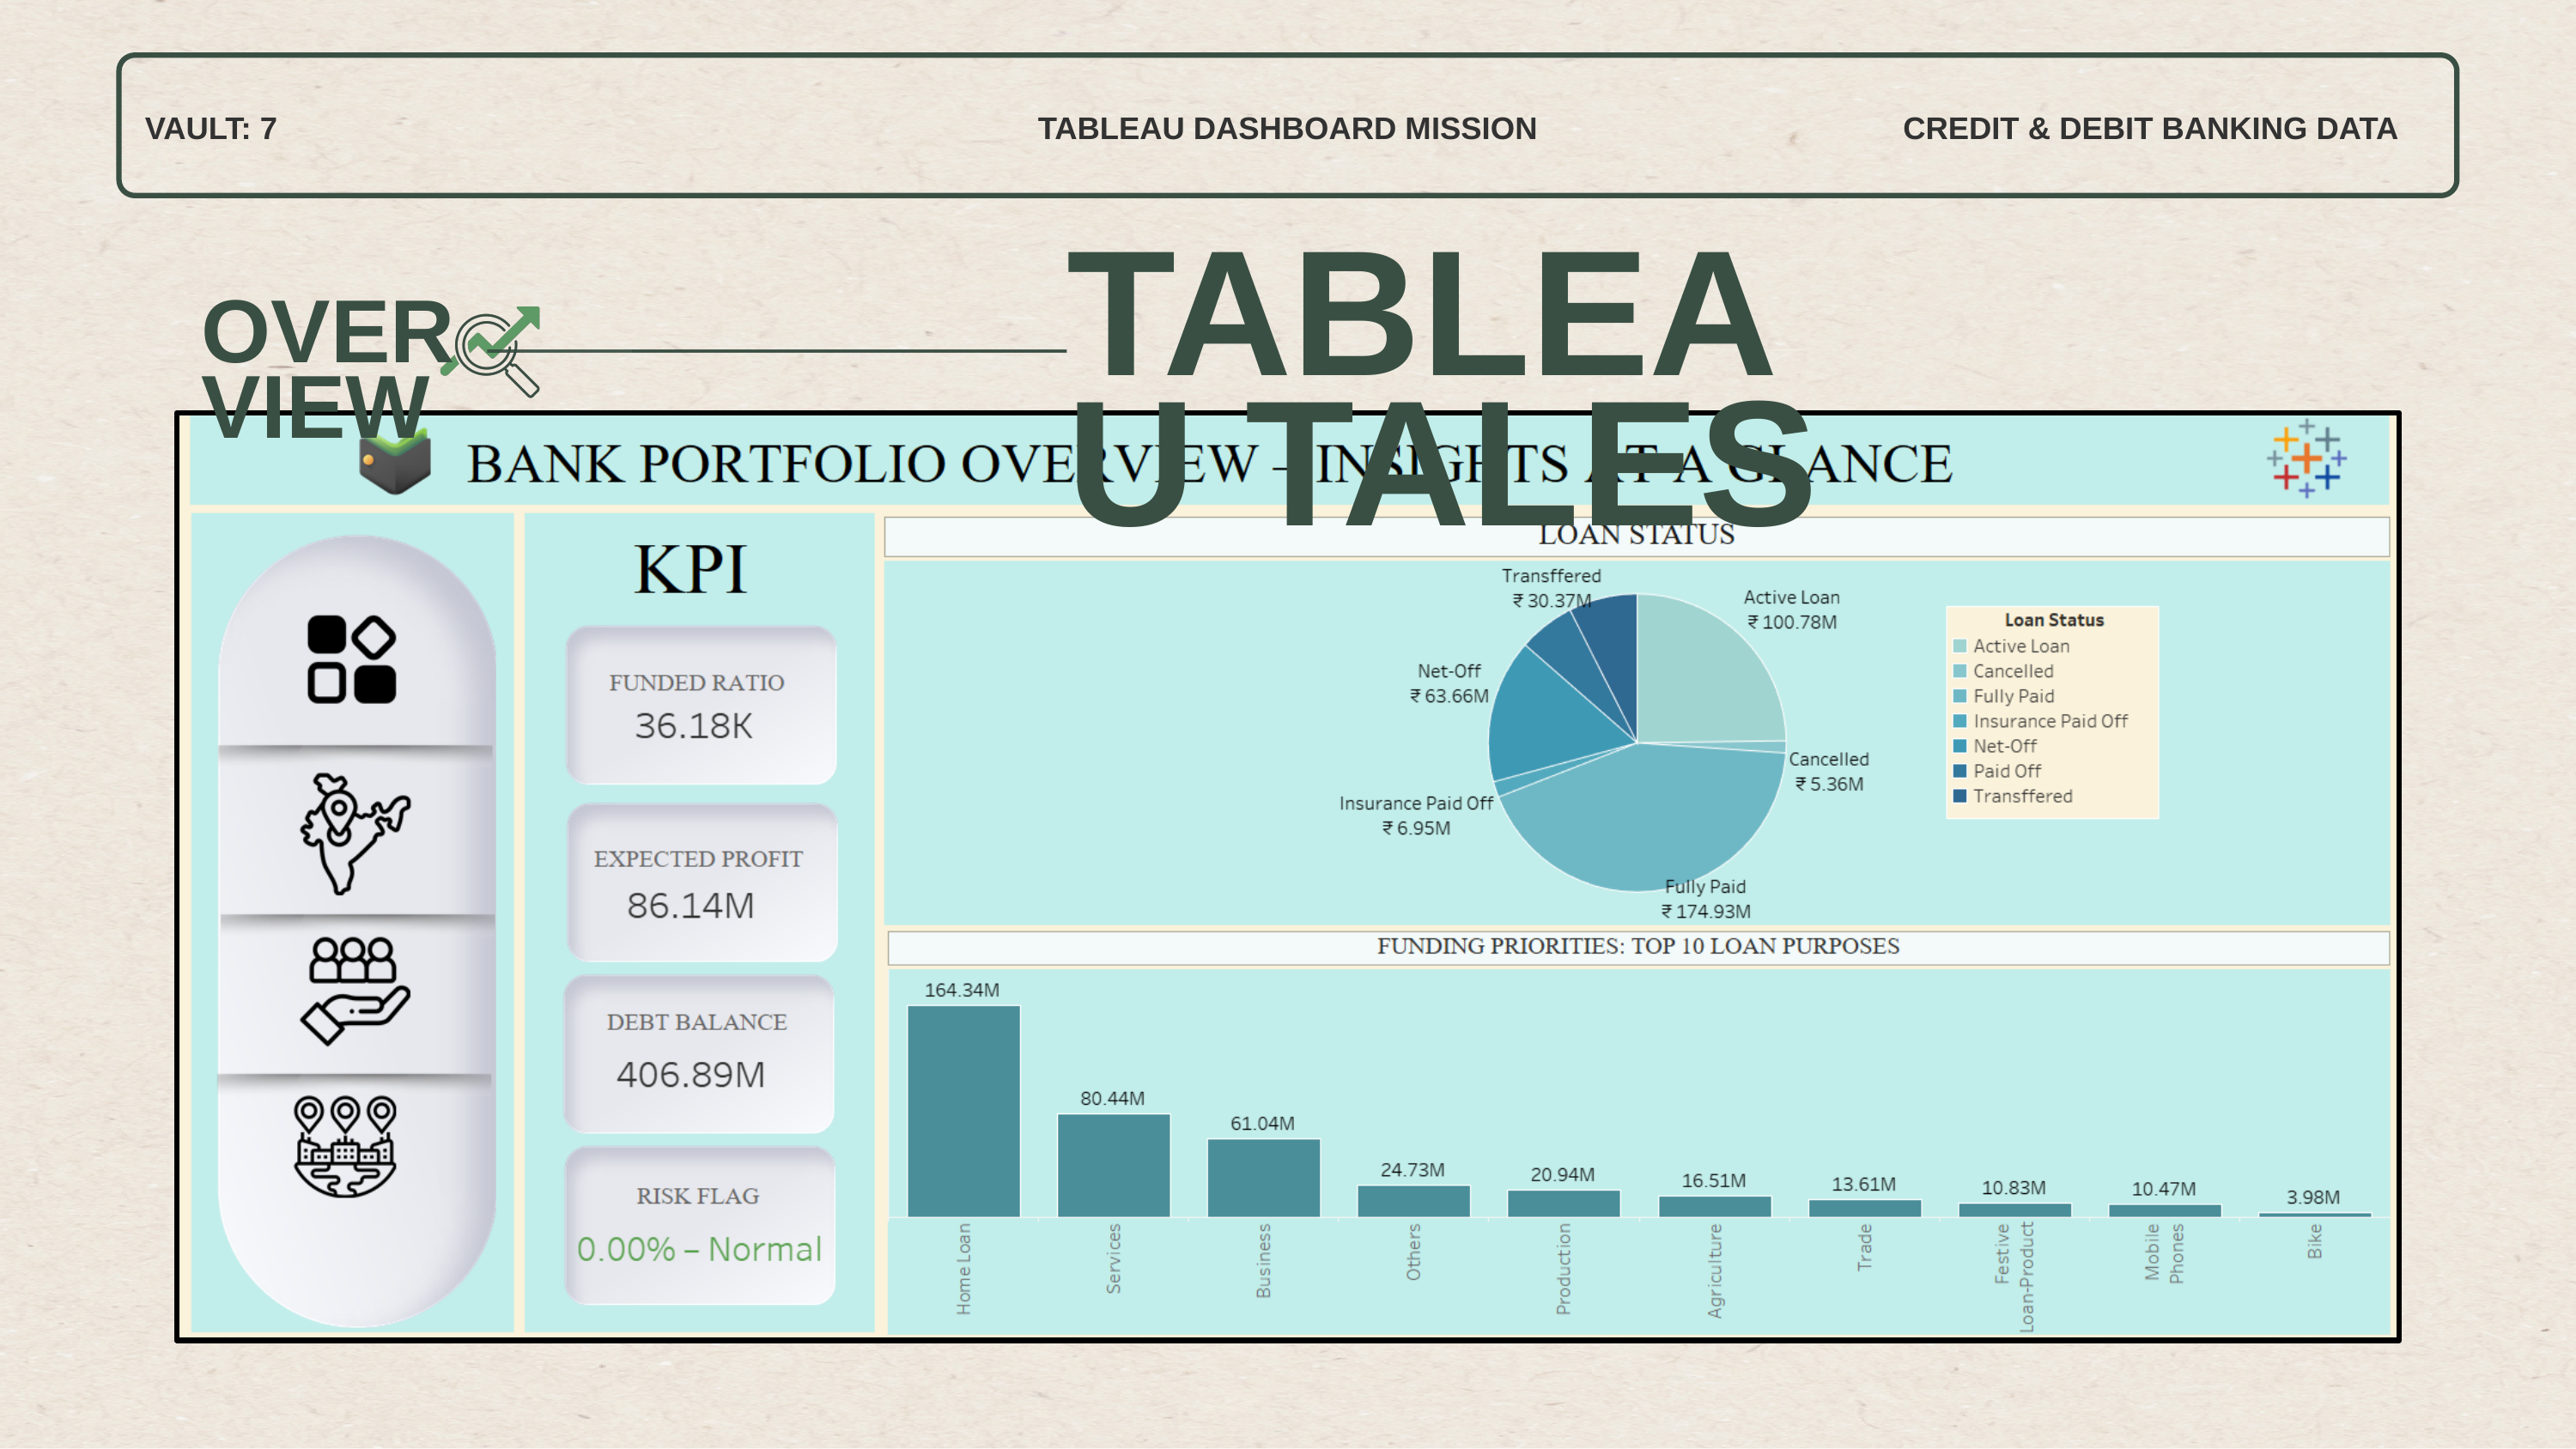

VAULT: 7
TABLEAU DASHBOARD MISSION
CREDIT & DEBIT BANKING DATA
TABLEAU TALES
OVERVIEW